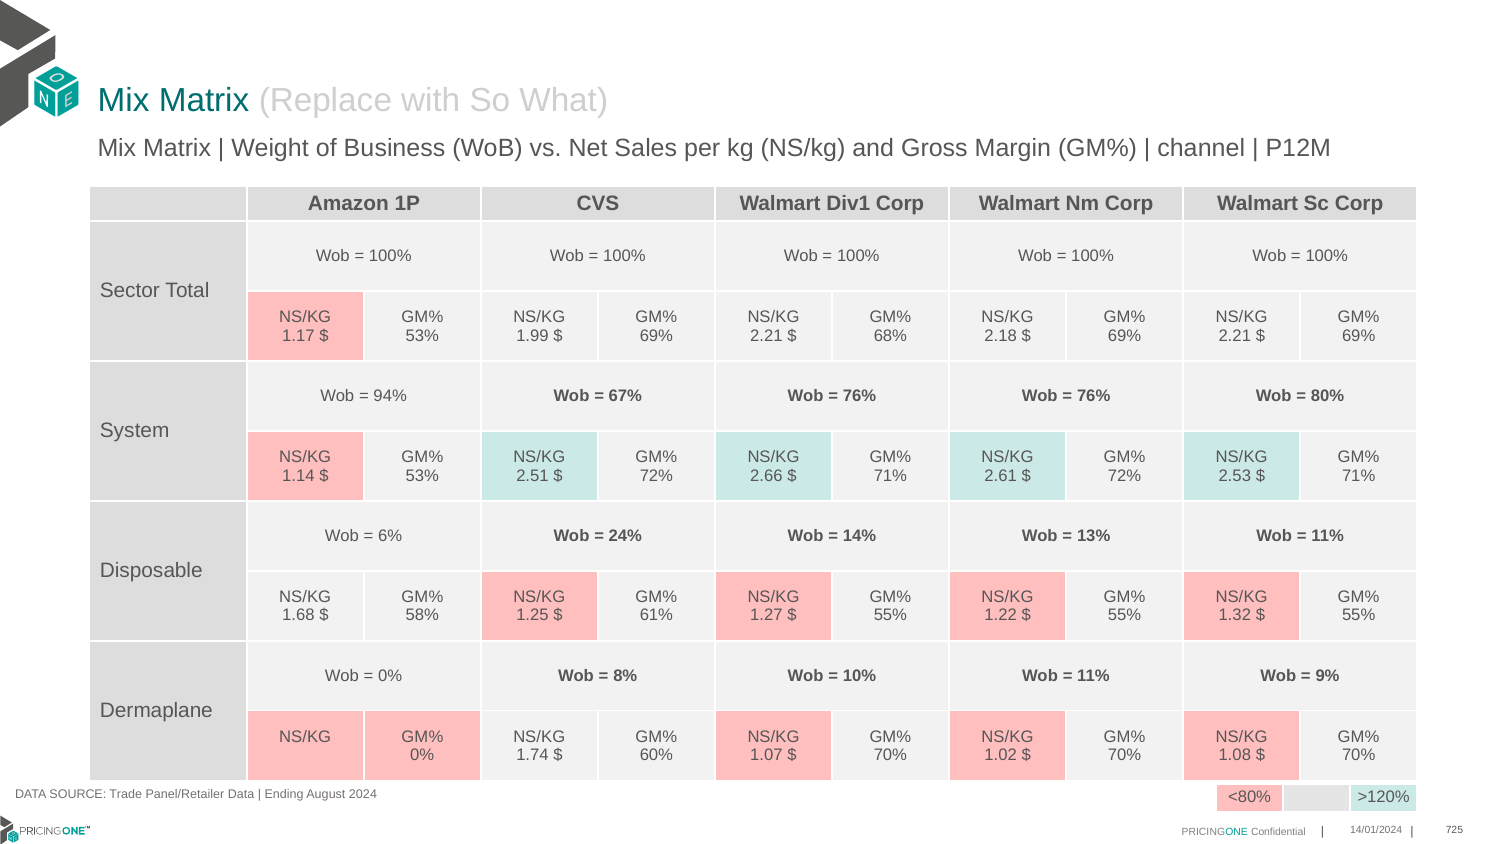

# Mix Matrix (Replace with So What)
Mix Matrix | Weight of Business (WoB) vs. Net Sales per kg (NS/kg) and Gross Margin (GM%) | channel | P12M
|  | Amazon 1P |  | CVS |  | Walmart Div1 Corp |  | Walmart Nm Corp |  | Walmart Sc Corp |  |
| --- | --- | --- | --- | --- | --- | --- | --- | --- | --- | --- |
| Sector Total | Wob = 100% |  | Wob = 100% |  | Wob = 100% |  | Wob = 100% |  | Wob = 100% |  |
|  | NS/KG 1.17 $ | GM% 53% | NS/KG 1.99 $ | GM% 69% | NS/KG 2.21 $ | GM% 68% | NS/KG 2.18 $ | GM% 69% | NS/KG 2.21 $ | GM% 69% |
| System | Wob = 94% |  | Wob = 67% |  | Wob = 76% |  | Wob = 76% |  | Wob = 80% |  |
|  | NS/KG 1.14 $ | GM% 53% | NS/KG 2.51 $ | GM% 72% | NS/KG 2.66 $ | GM% 71% | NS/KG 2.61 $ | GM% 72% | NS/KG 2.53 $ | GM% 71% |
| Disposable | Wob = 6% |  | Wob = 24% |  | Wob = 14% |  | Wob = 13% |  | Wob = 11% |  |
|  | NS/KG 1.68 $ | GM% 58% | NS/KG 1.25 $ | GM% 61% | NS/KG 1.27 $ | GM% 55% | NS/KG 1.22 $ | GM% 55% | NS/KG 1.32 $ | GM% 55% |
| Dermaplane | Wob = 0% |  | Wob = 8% |  | Wob = 10% |  | Wob = 11% |  | Wob = 9% |  |
|  | NS/KG | GM% 0% | NS/KG 1.74 $ | GM% 60% | NS/KG 1.07 $ | GM% 70% | NS/KG 1.02 $ | GM% 70% | NS/KG 1.08 $ | GM% 70% |
DATA SOURCE: Trade Panel/Retailer Data | Ending August 2024
| <80% |  | >120% |
| --- | --- | --- |

14/01/2024
725